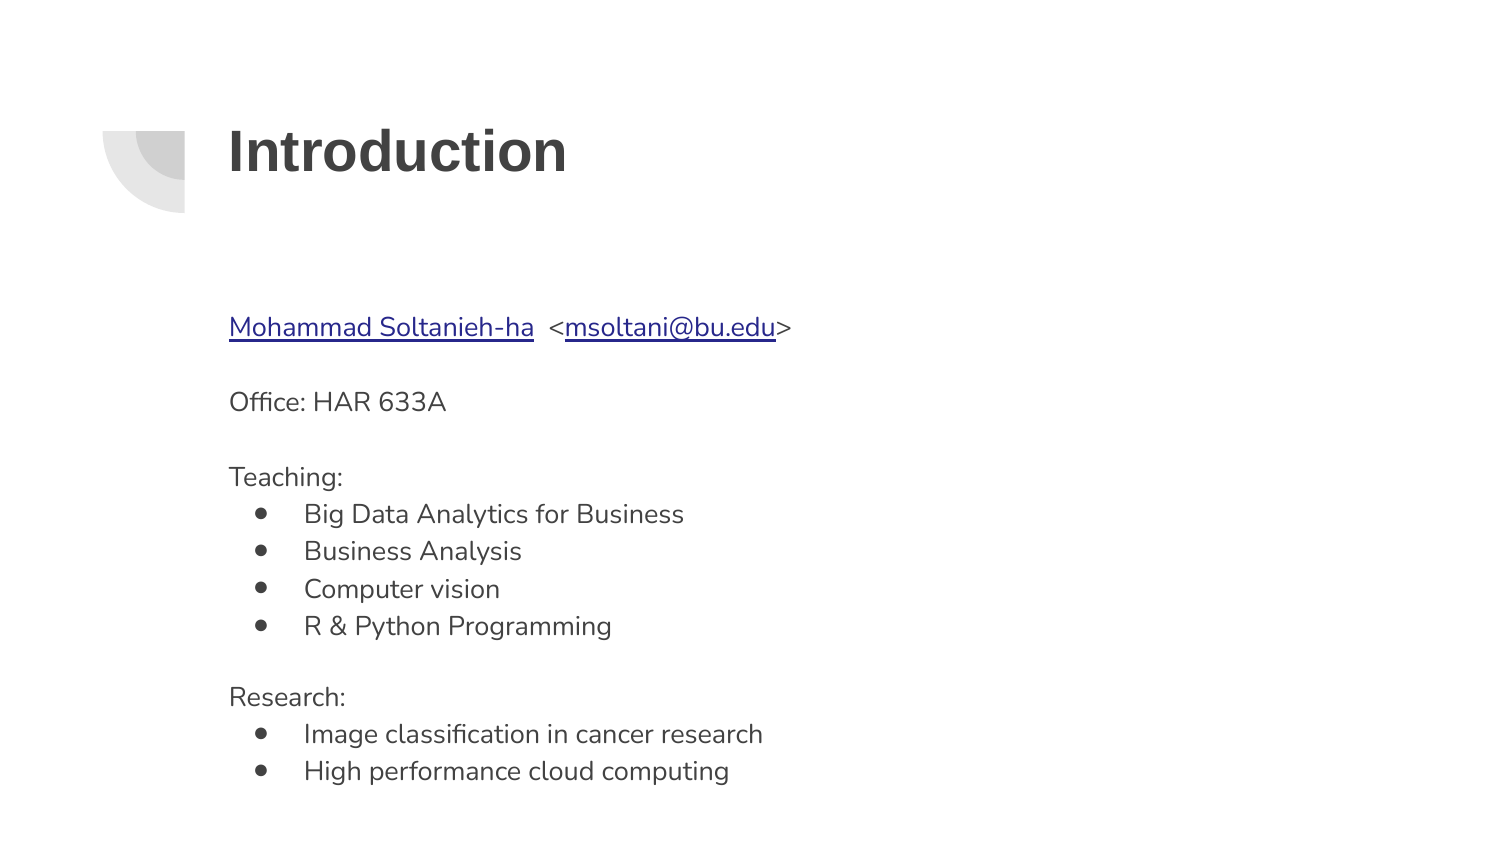

# Introduction
Mohammad Soltanieh-ha  <msoltani@bu.edu>
Office: HAR 633A

Teaching:
Big Data Analytics for Business
Business Analysis
Computer vision
R & Python Programming
Research:
Image classification in cancer research
High performance cloud computing